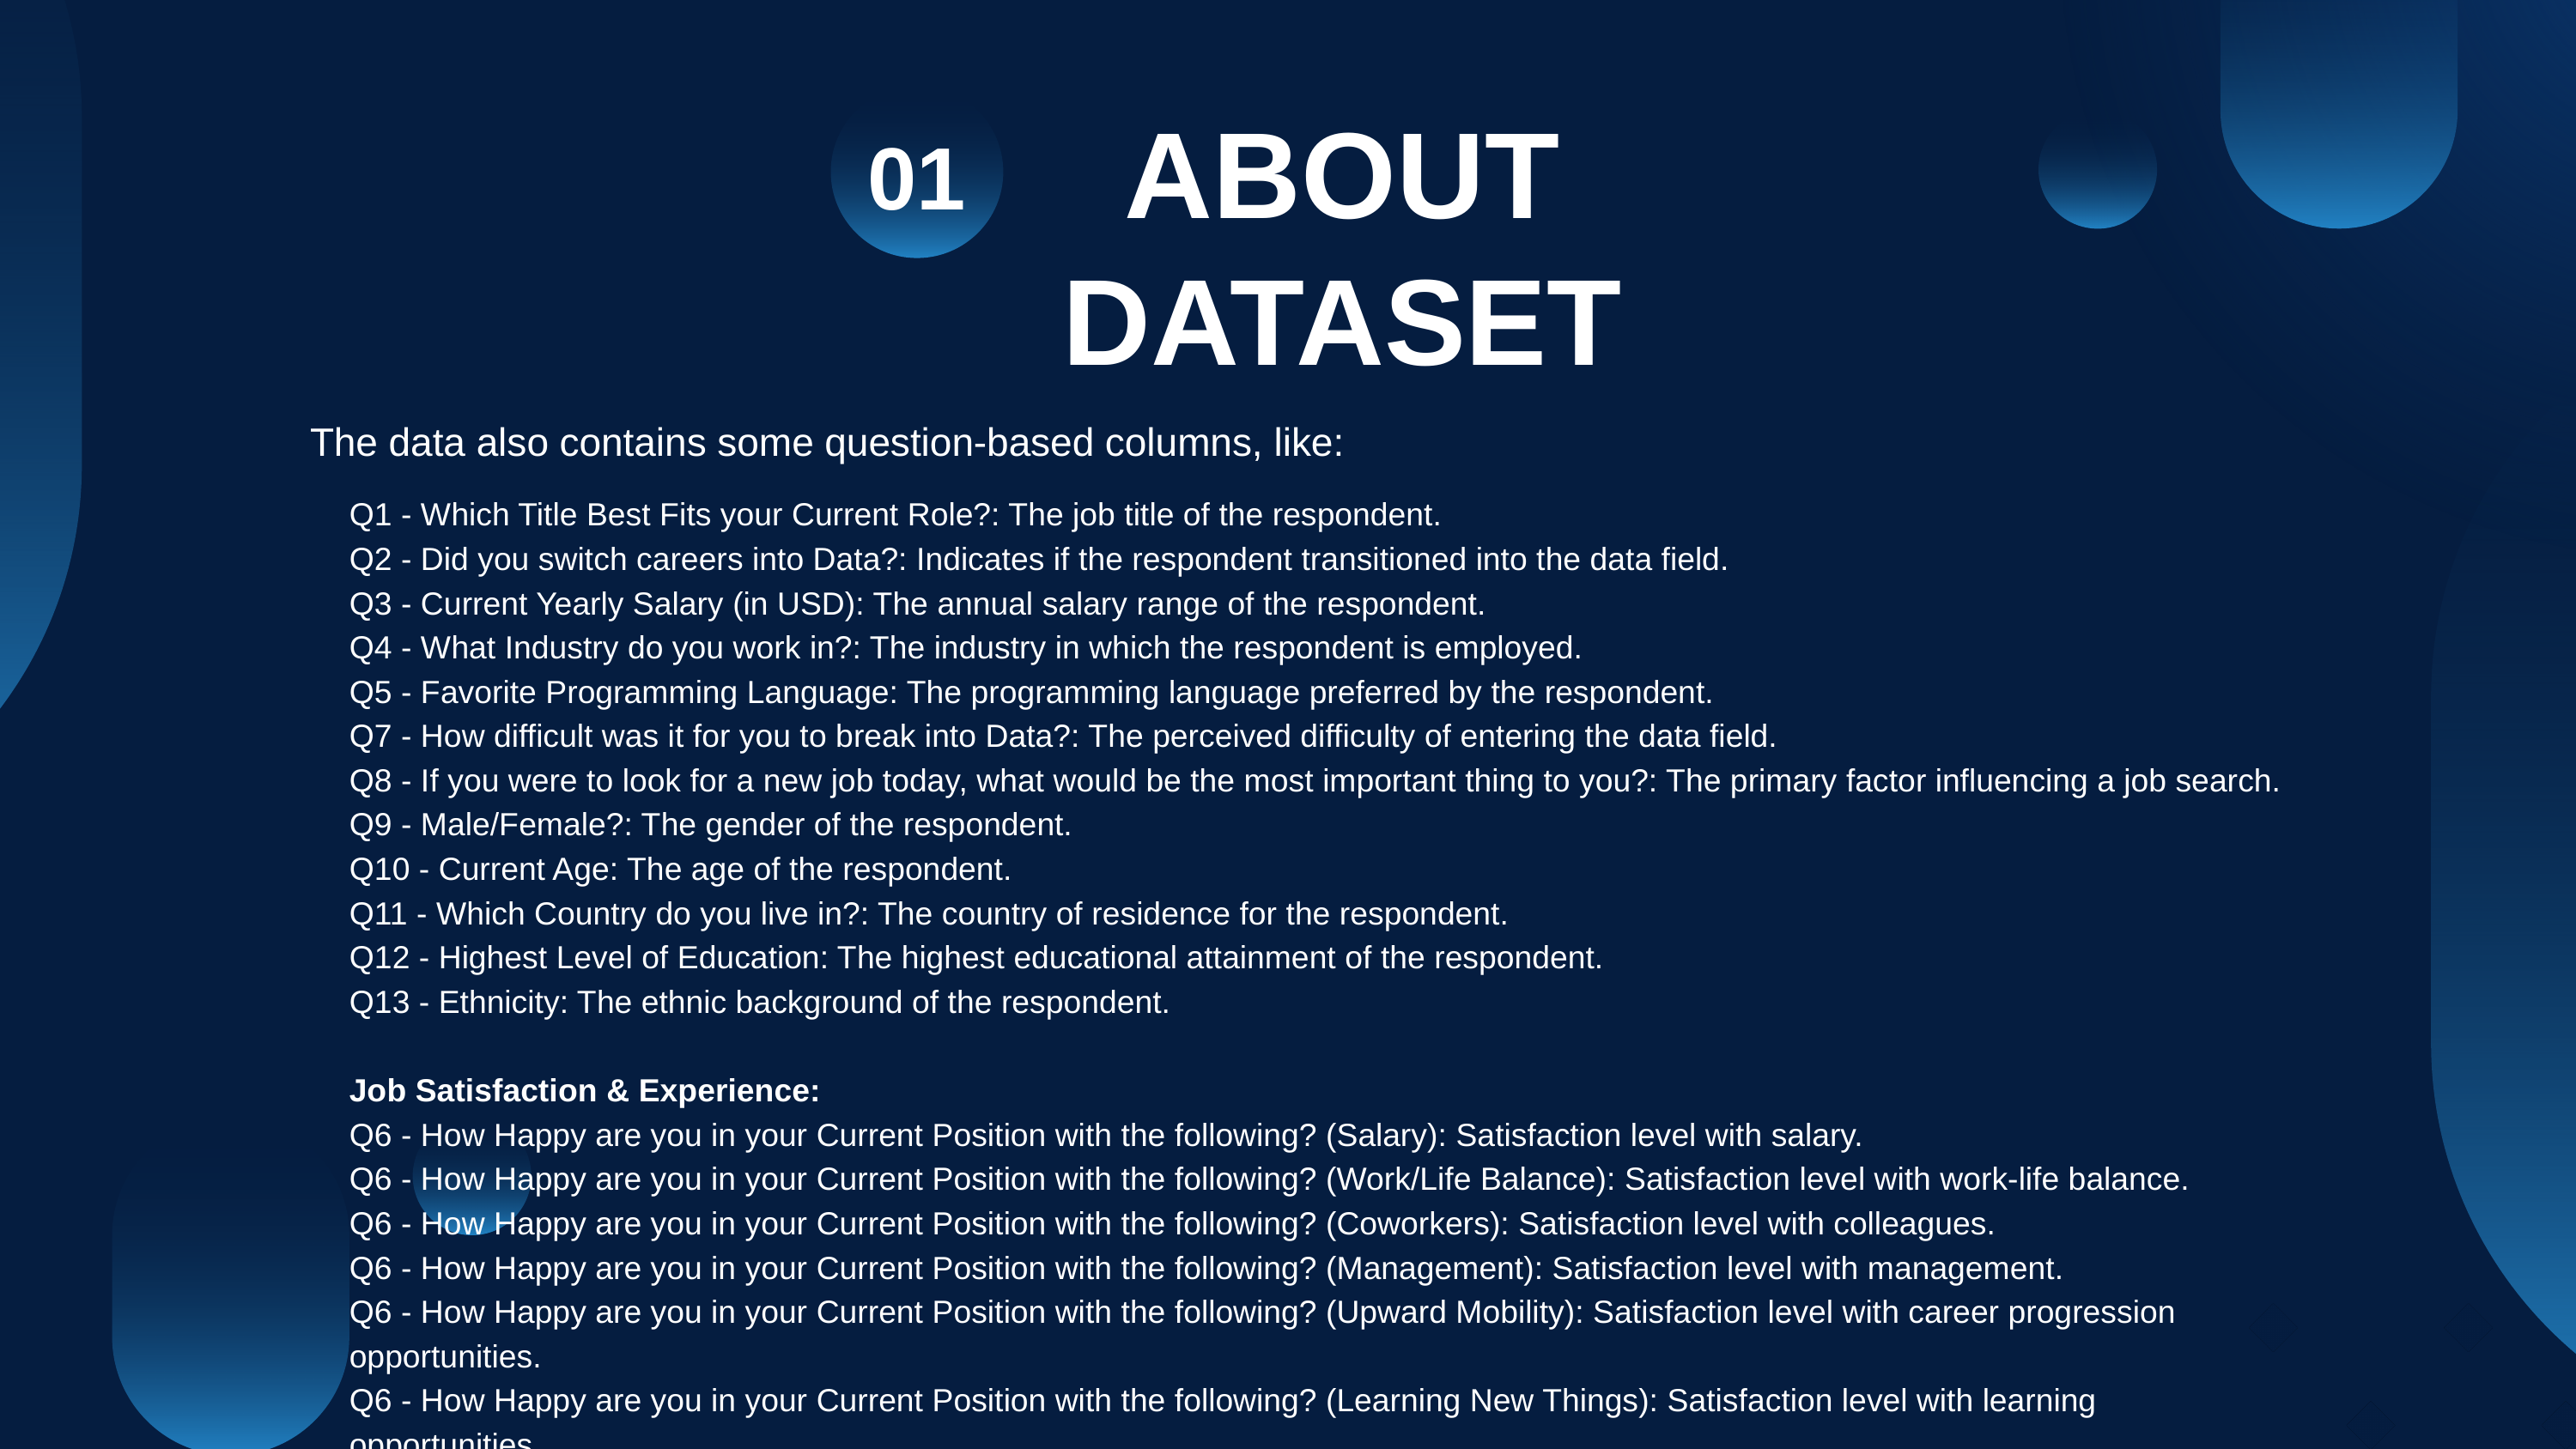

ABOUT DATASET
01

The data also contains some question-based columns, like:

Q1 - Which Title Best Fits your Current Role?: The job title of the respondent.
Q2 - Did you switch careers into Data?: Indicates if the respondent transitioned into the data field.
Q3 - Current Yearly Salary (in USD): The annual salary range of the respondent.
Q4 - What Industry do you work in?: The industry in which the respondent is employed.
Q5 - Favorite Programming Language: The programming language preferred by the respondent.
Q7 - How difficult was it for you to break into Data?: The perceived difficulty of entering the data field.
Q8 - If you were to look for a new job today, what would be the most important thing to you?: The primary factor influencing a job search.
Q9 - Male/Female?: The gender of the respondent.
Q10 - Current Age: The age of the respondent.
Q11 - Which Country do you live in?: The country of residence for the respondent.
Q12 - Highest Level of Education: The highest educational attainment of the respondent.
Q13 - Ethnicity: The ethnic background of the respondent.

Job Satisfaction & Experience:
Q6 - How Happy are you in your Current Position with the following? (Salary): Satisfaction level with salary.
Q6 - How Happy are you in your Current Position with the following? (Work/Life Balance): Satisfaction level with work-life balance.
Q6 - How Happy are you in your Current Position with the following? (Coworkers): Satisfaction level with colleagues.
Q6 - How Happy are you in your Current Position with the following? (Management): Satisfaction level with management.
Q6 - How Happy are you in your Current Position with the following? (Upward Mobility): Satisfaction level with career progression opportunities.
Q6 - How Happy are you in your Current Position with the following? (Learning New Things): Satisfaction level with learning opportunities.